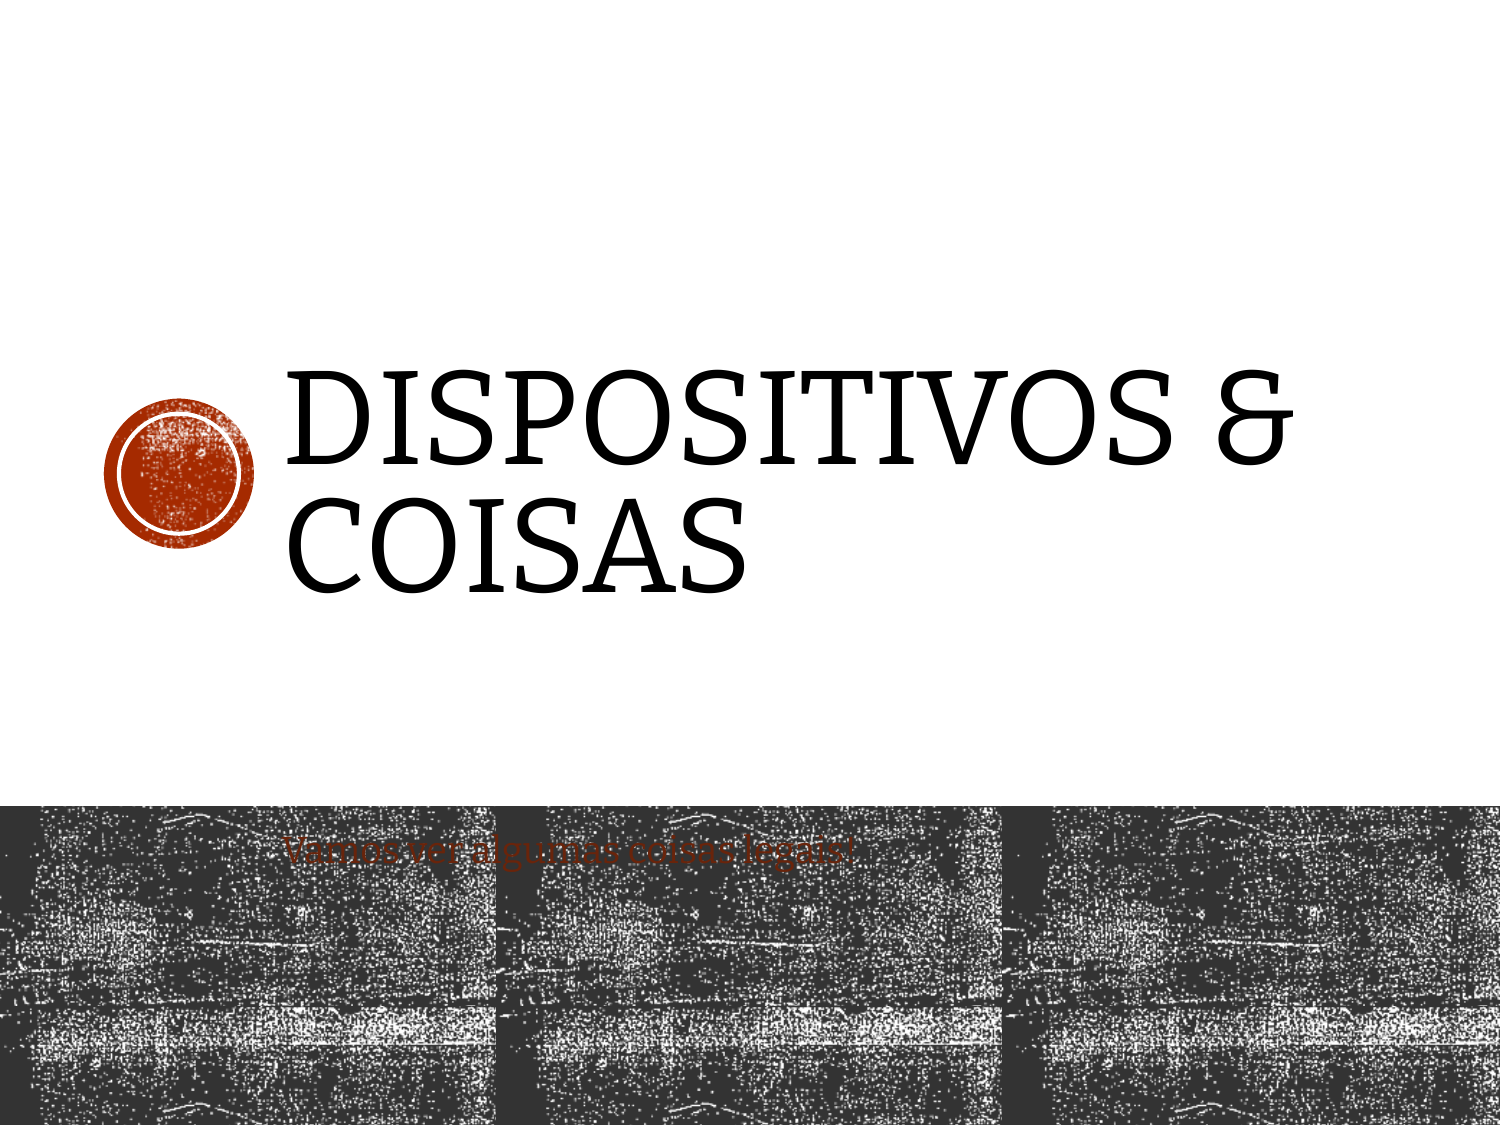

# dispositivos & coisas
Vamos ver algumas coisas legais!